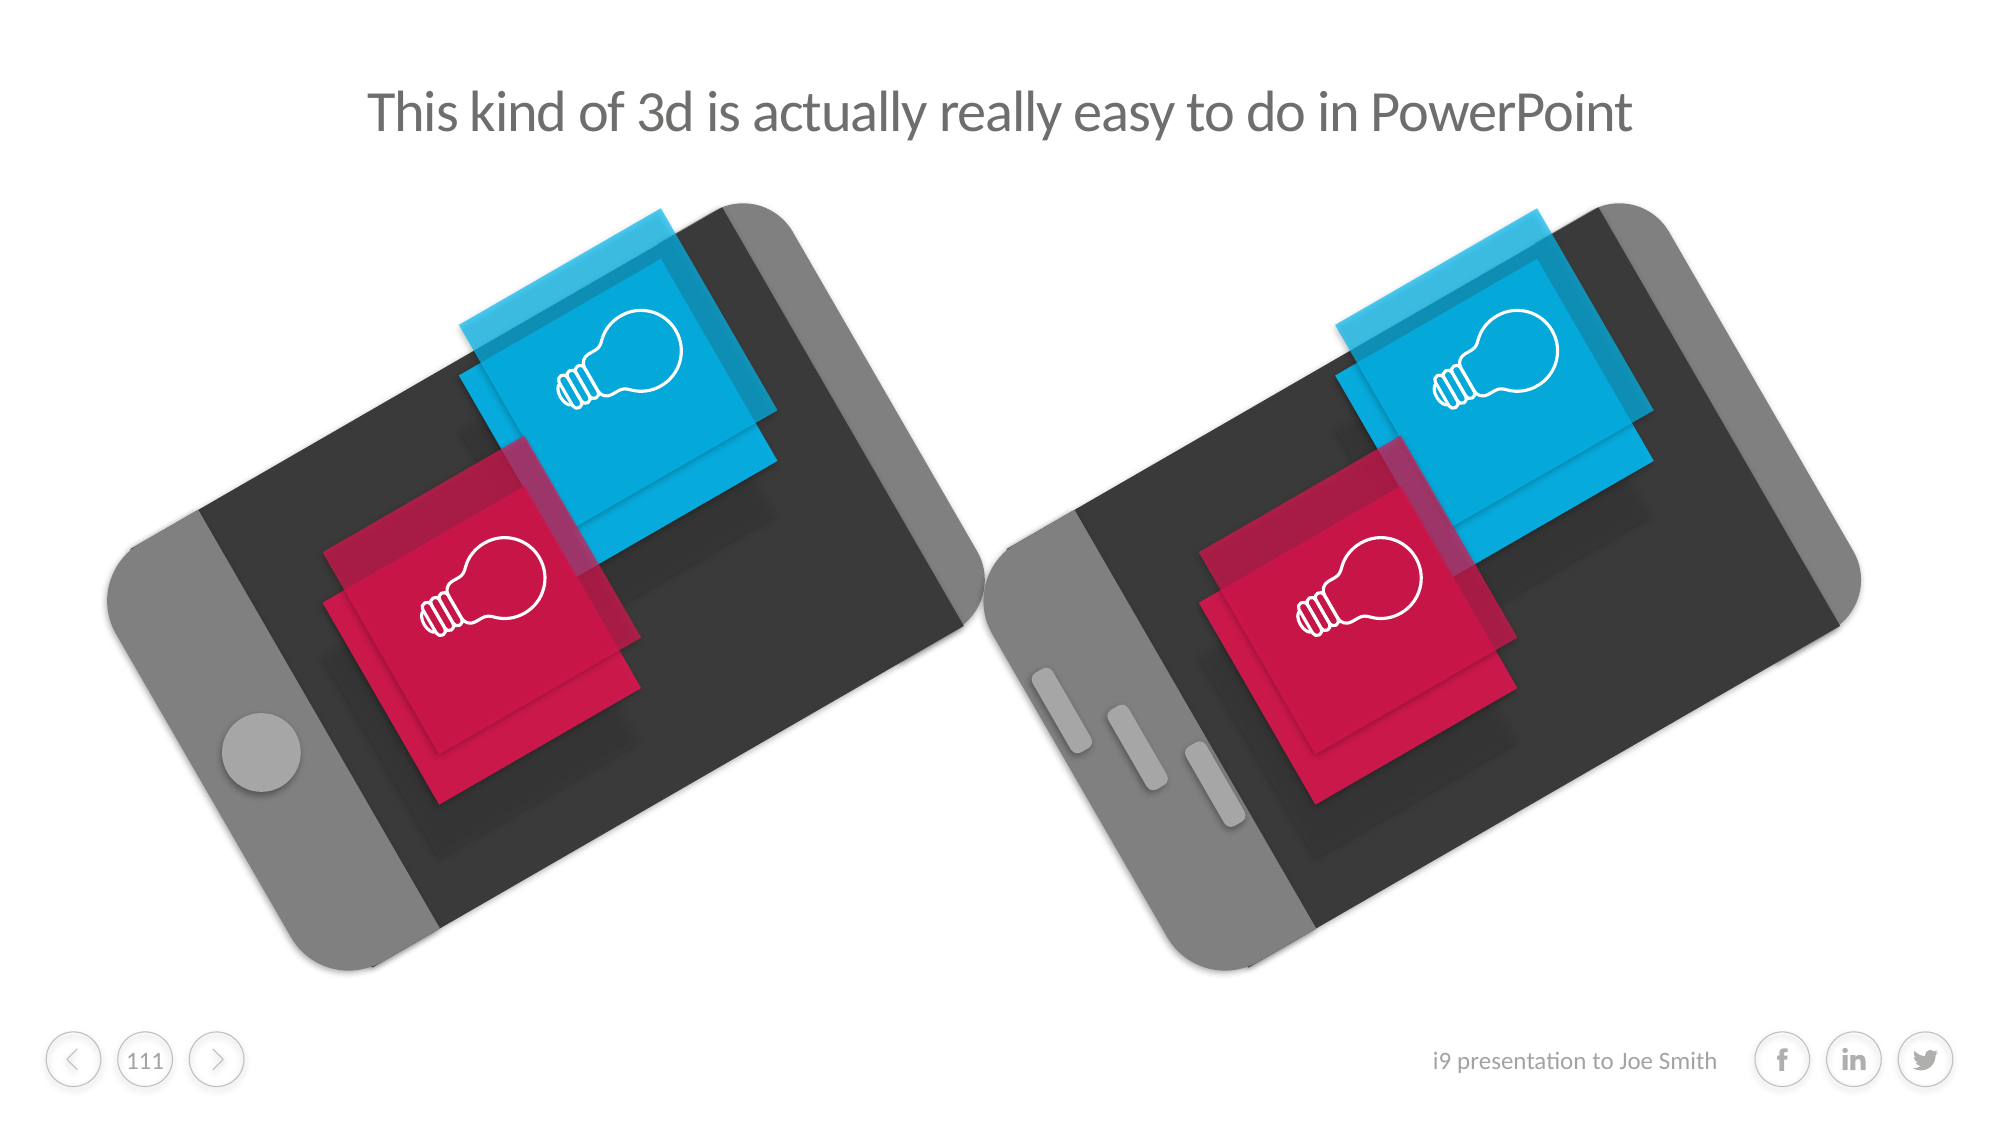

# This kind of 3d is actually really easy to do in PowerPoint